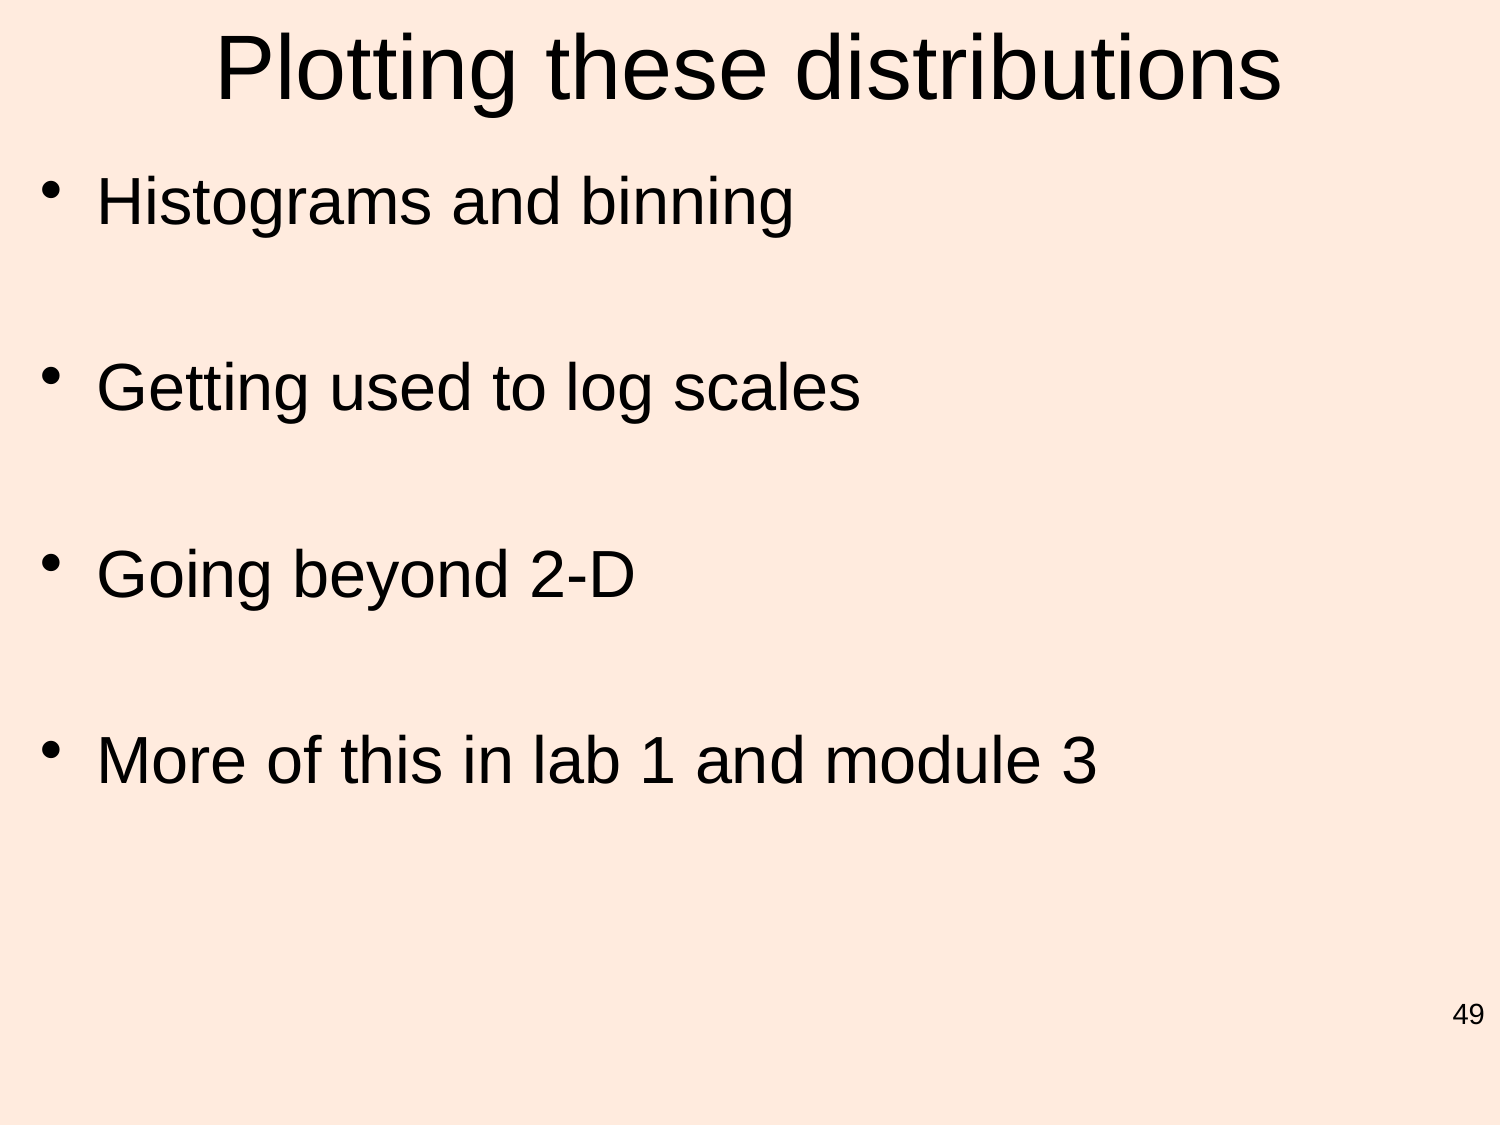

# Plotting these distributions
Histograms and binning

Getting used to log scales

Going beyond 2-D

More of this in lab 1 and module 3

49